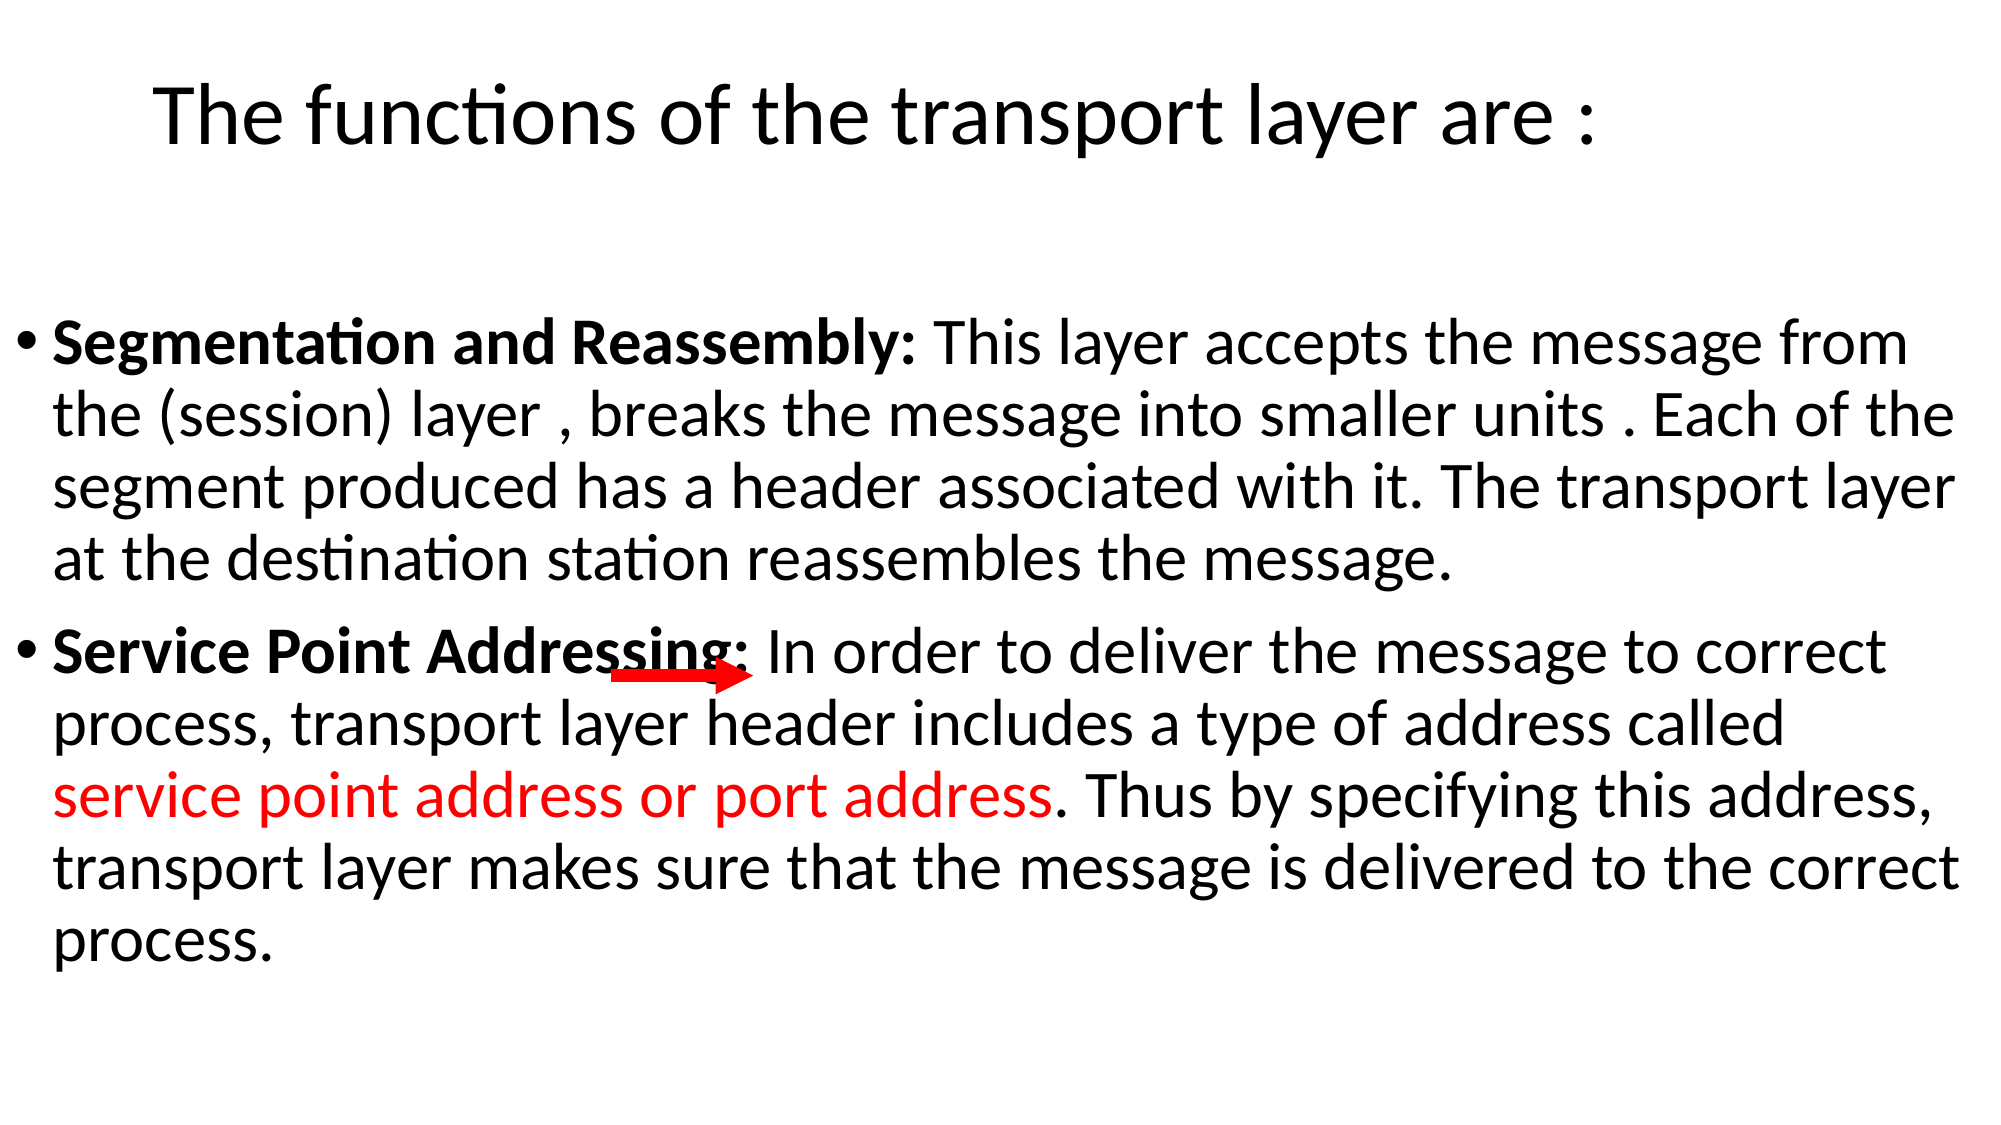

# The functions of the transport layer are :
Segmentation and Reassembly: This layer accepts the message from the (session) layer , breaks the message into smaller units . Each of the segment produced has a header associated with it. The transport layer at the destination station reassembles the message.
Service Point Addressing: In order to deliver the message to correct process, transport layer header includes a type of address called service point address or port address. Thus by specifying this address, transport layer makes sure that the message is delivered to the correct process.